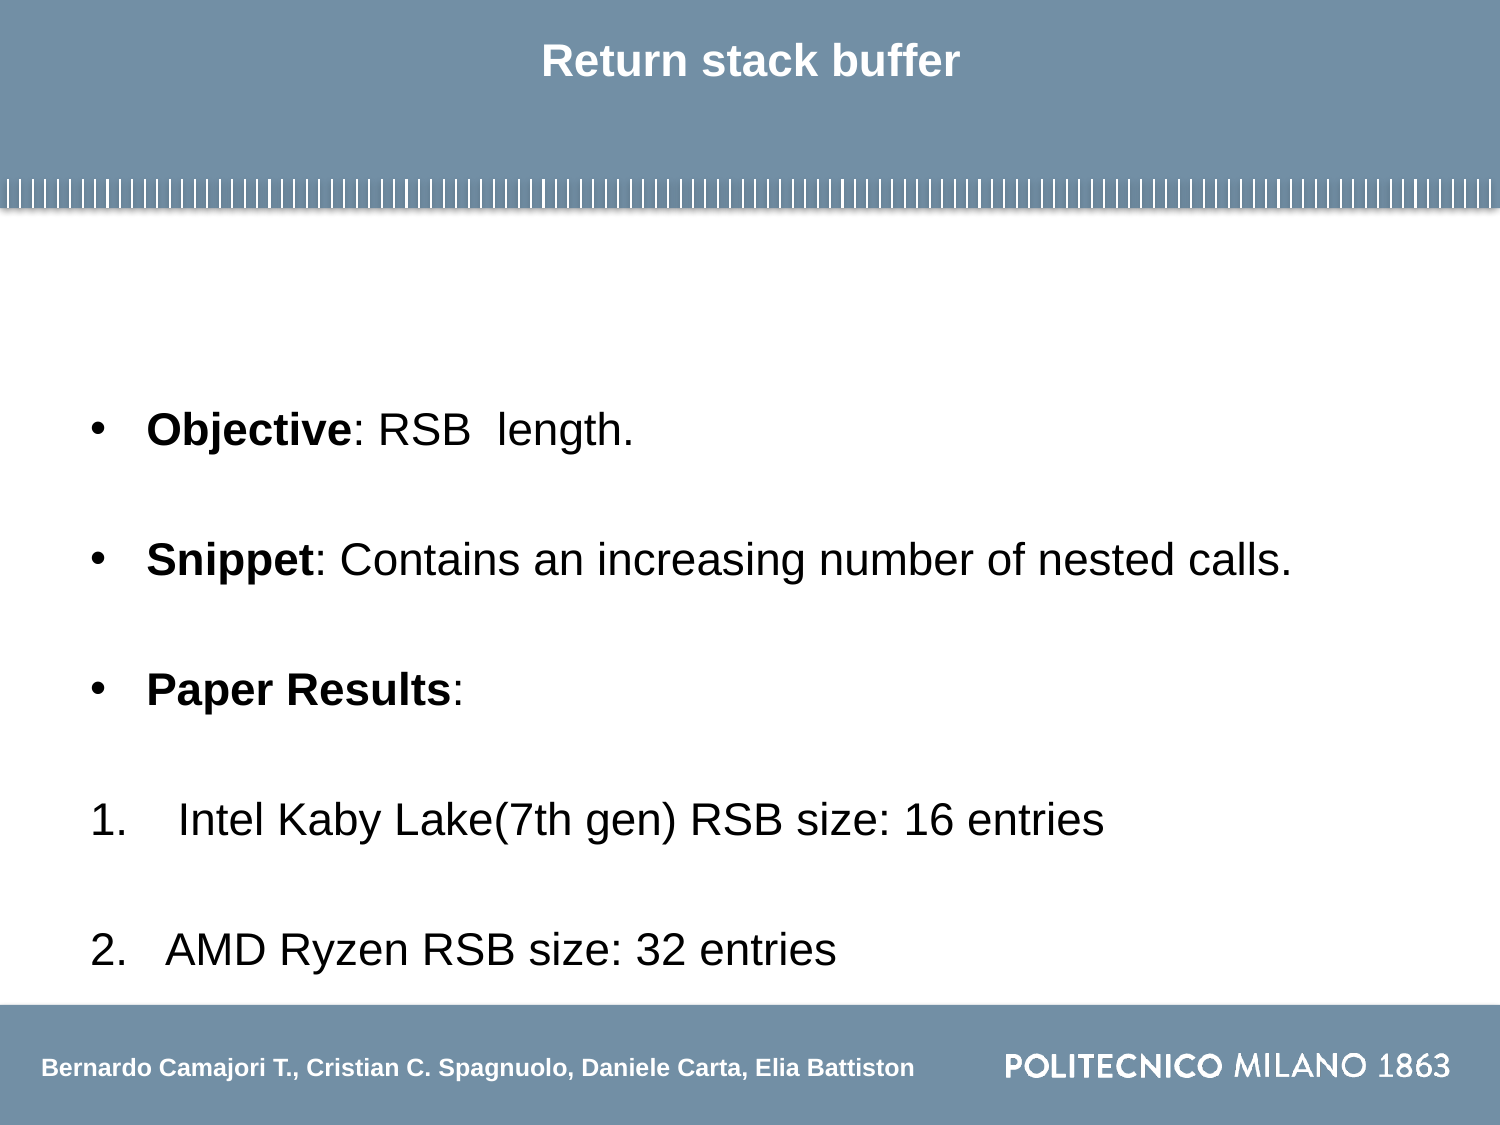

# Return stack buffer

Objective: RSB  length.
Snippet: Contains an increasing number of nested calls.
Paper Results:
 Intel Kaby Lake(7th gen) RSB size: 16 entries
AMD Ryzen RSB size: 32 entries